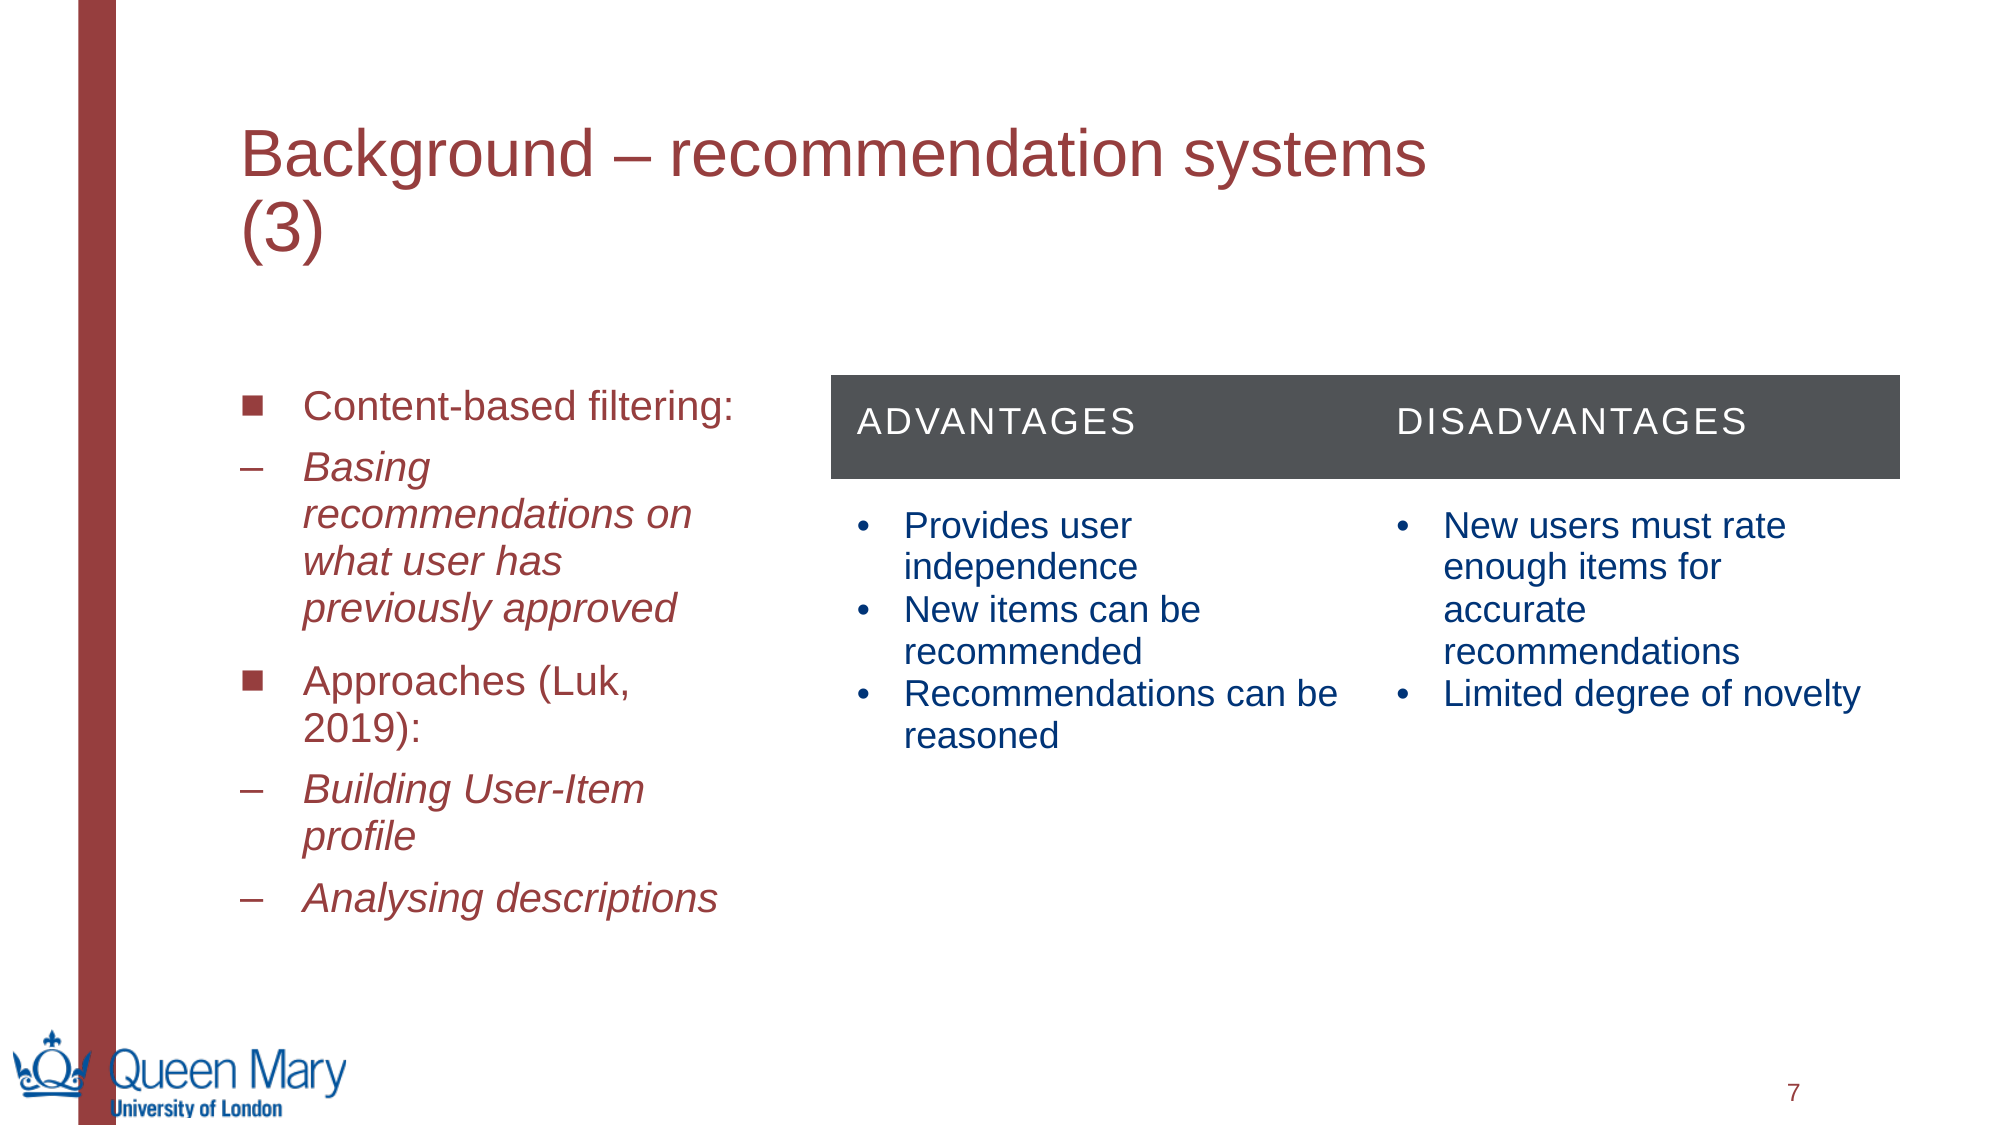

# Background – recommendation systems (3)
Content-based filtering:
Basing recommendations on what user has previously approved
Approaches (Luk, 2019):
Building User-Item profile
Analysing descriptions

| Advantages | Disadvantages |
| --- | --- |
| Provides user independence New items can be recommended Recommendations can be reasoned | New users must rate enough items for accurate recommendations Limited degree of novelty |
7